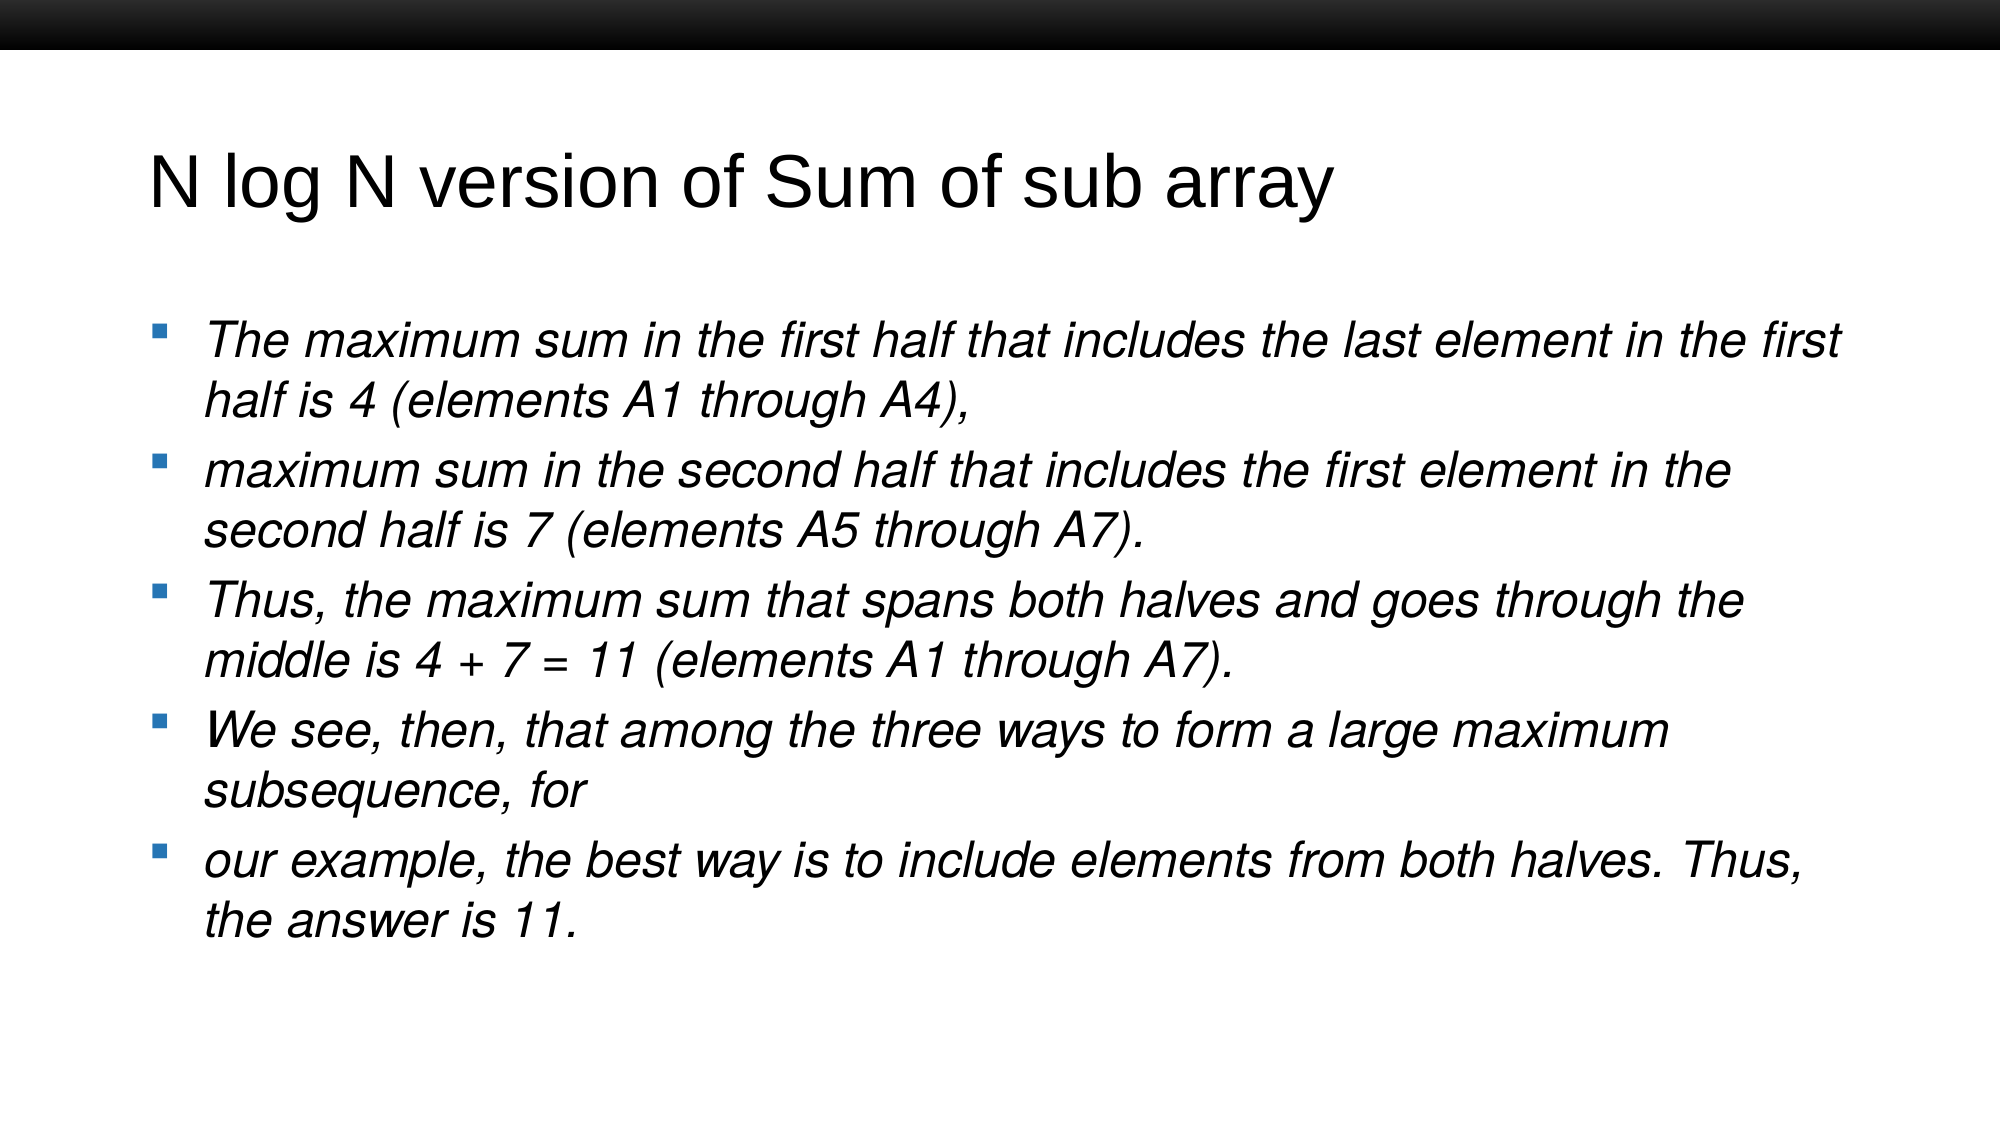

# N log N version of Sum of sub array
The maximum sum in the first half that includes the last element in the first half is 4 (elements A1 through A4),
maximum sum in the second half that includes the first element in the second half is 7 (elements A5 through A7).
Thus, the maximum sum that spans both halves and goes through the middle is 4 + 7 = 11 (elements A1 through A7).
We see, then, that among the three ways to form a large maximum subsequence, for
our example, the best way is to include elements from both halves. Thus, the answer is 11.